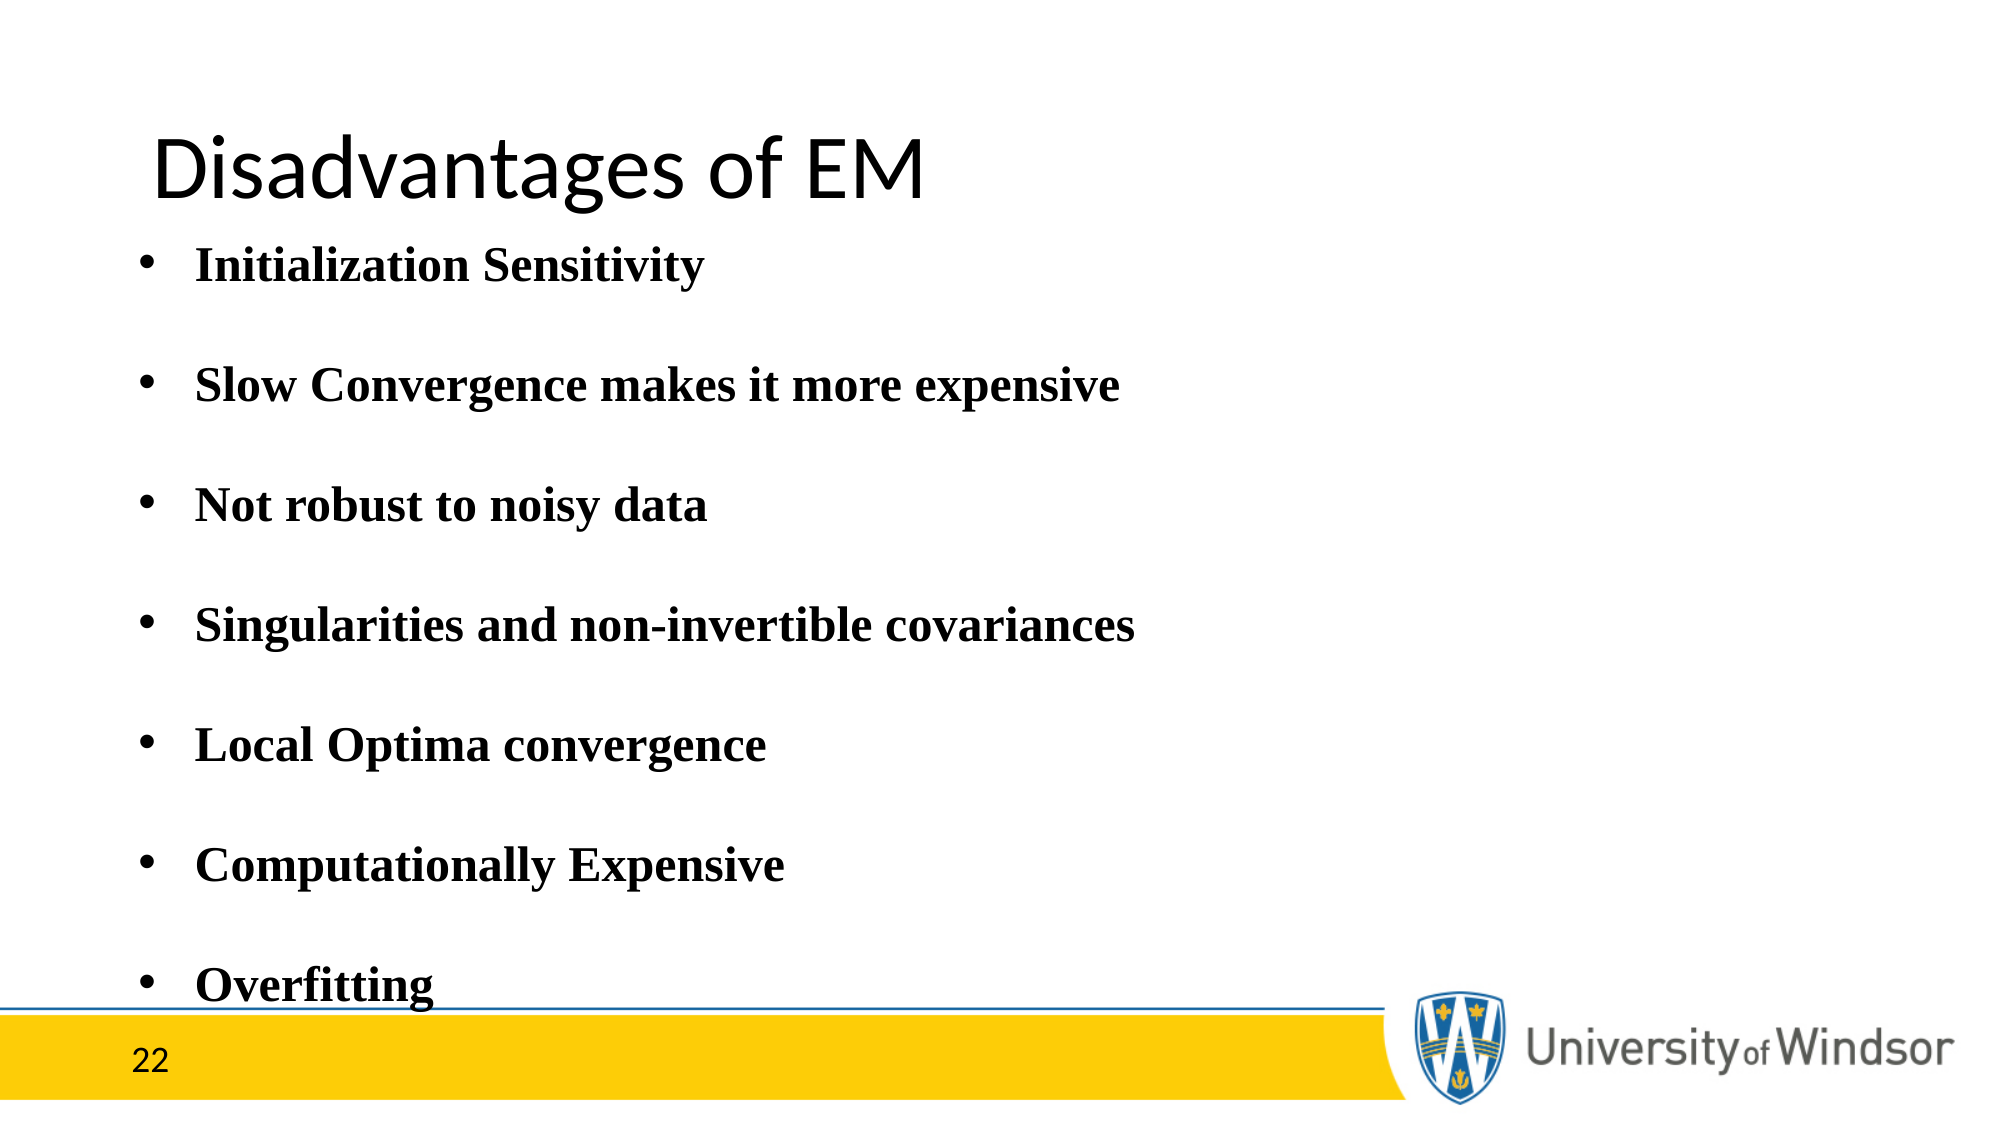

# Disadvantages of EM
Initialization Sensitivity

Slow Convergence makes it more expensive

Not robust to noisy data

Singularities and non-invertible covariances

Local Optima convergence

Computationally Expensive

Overfitting

22